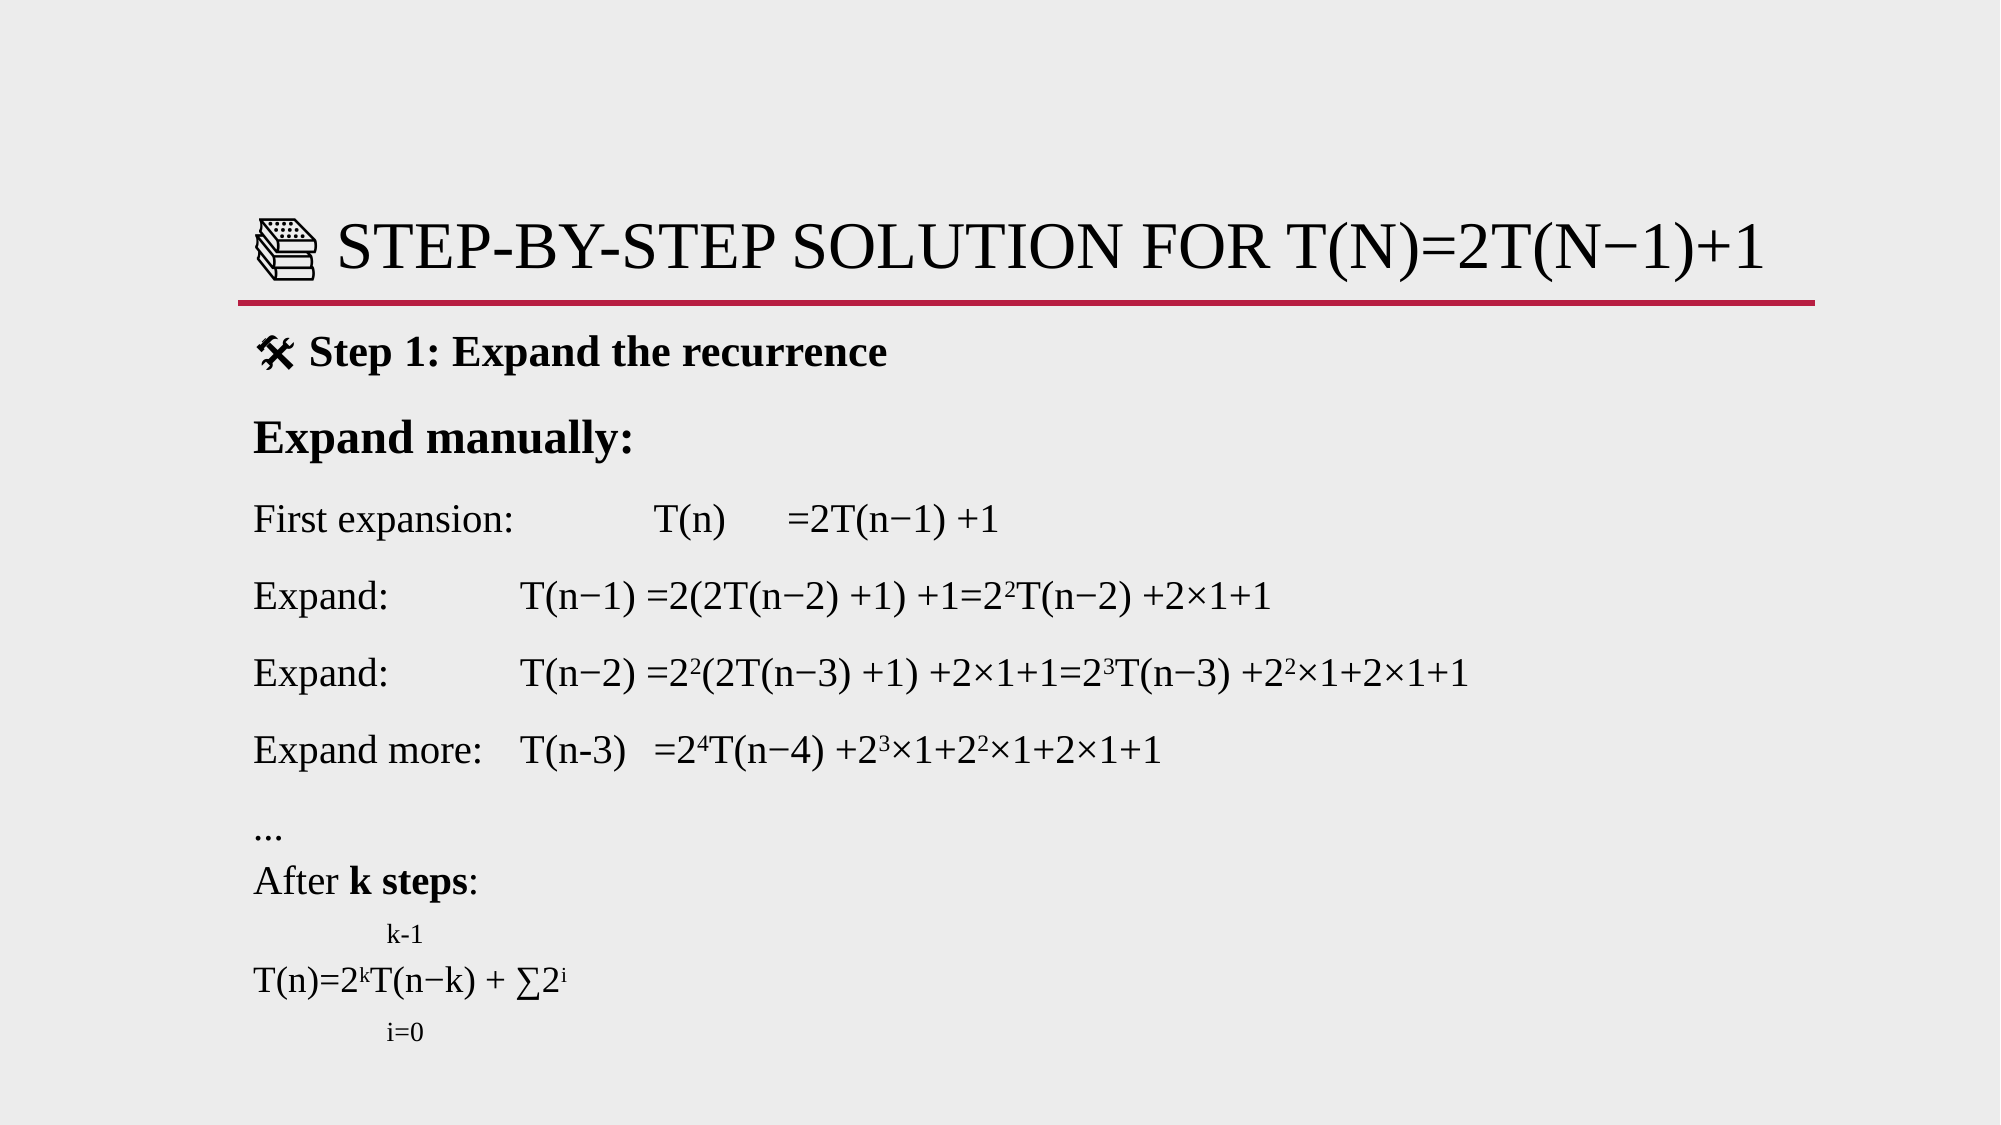

# 📚 Step-by-Step Solution for T(n)=2T(n−1)+1
🛠 Step 1: Expand the recurrence
Expand manually:
First expansion: 	T(n)	=2T(n−1) +1
Expand: 		T(n−1) =2(2T(n−2) +1) +1=22T(n−2) +2×1+1
Expand: 		T(n−2) =22(2T(n−3) +1) +2×1+1=23T(n−3) +22×1+2×1+1
Expand more:	T(n-3)	=24T(n−4) +23×1+22×1+2×1+1
...
After k steps:
		k-1
T(n)=2kT(n−k) + ∑2i
		i=0